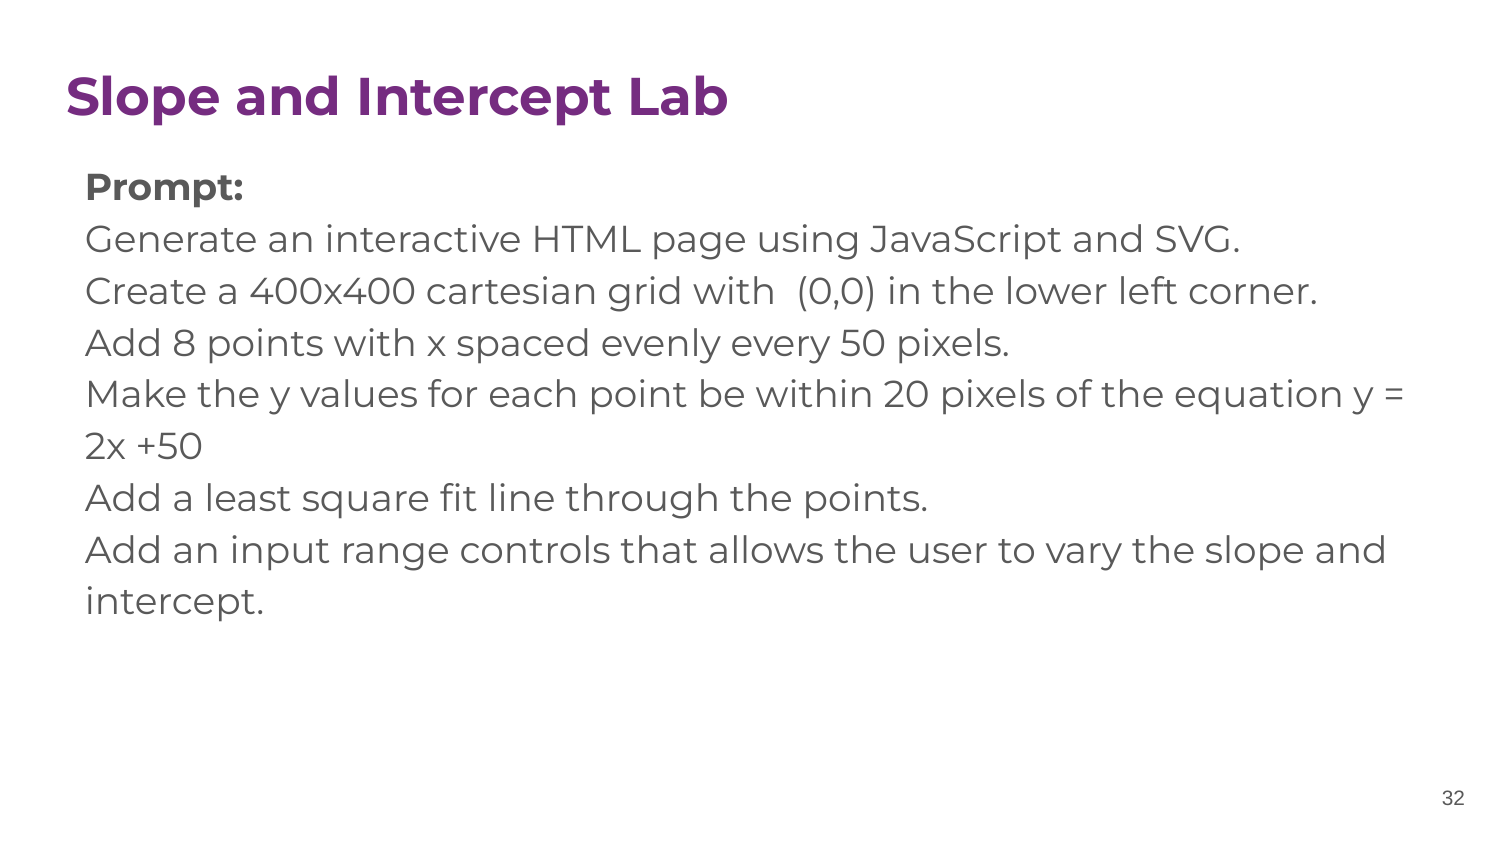

# Slope and Intercept Lab
Prompt:
Generate an interactive HTML page using JavaScript and SVG.
Create a 400x400 cartesian grid with  (0,0) in the lower left corner.
Add 8 points with x spaced evenly every 50 pixels.
Make the y values for each point be within 20 pixels of the equation y = 2x +50
Add a least square fit line through the points.
Add an input range controls that allows the user to vary the slope and intercept.
32